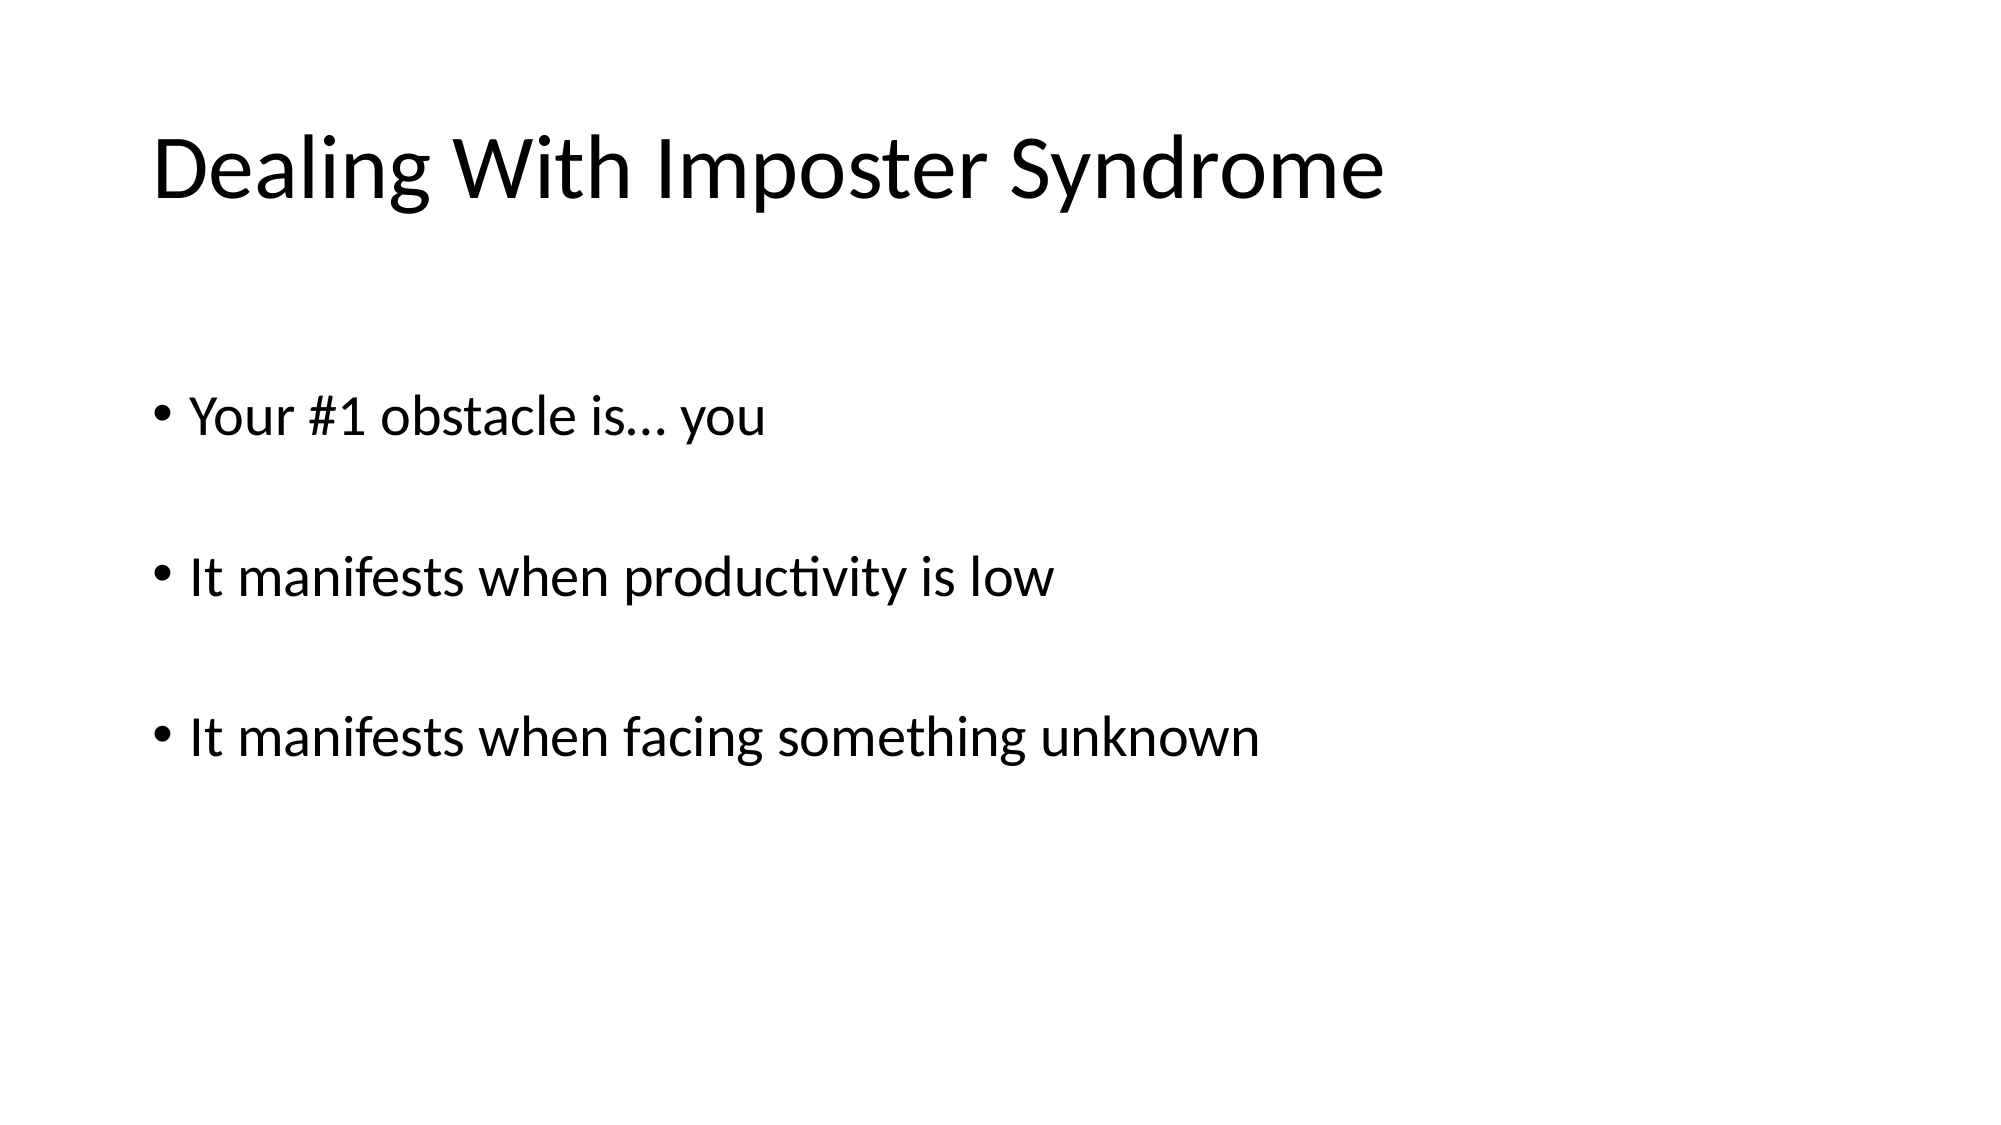

# Dealing With Imposter Syndrome
Your #1 obstacle is… you
It manifests when productivity is low
It manifests when facing something unknown